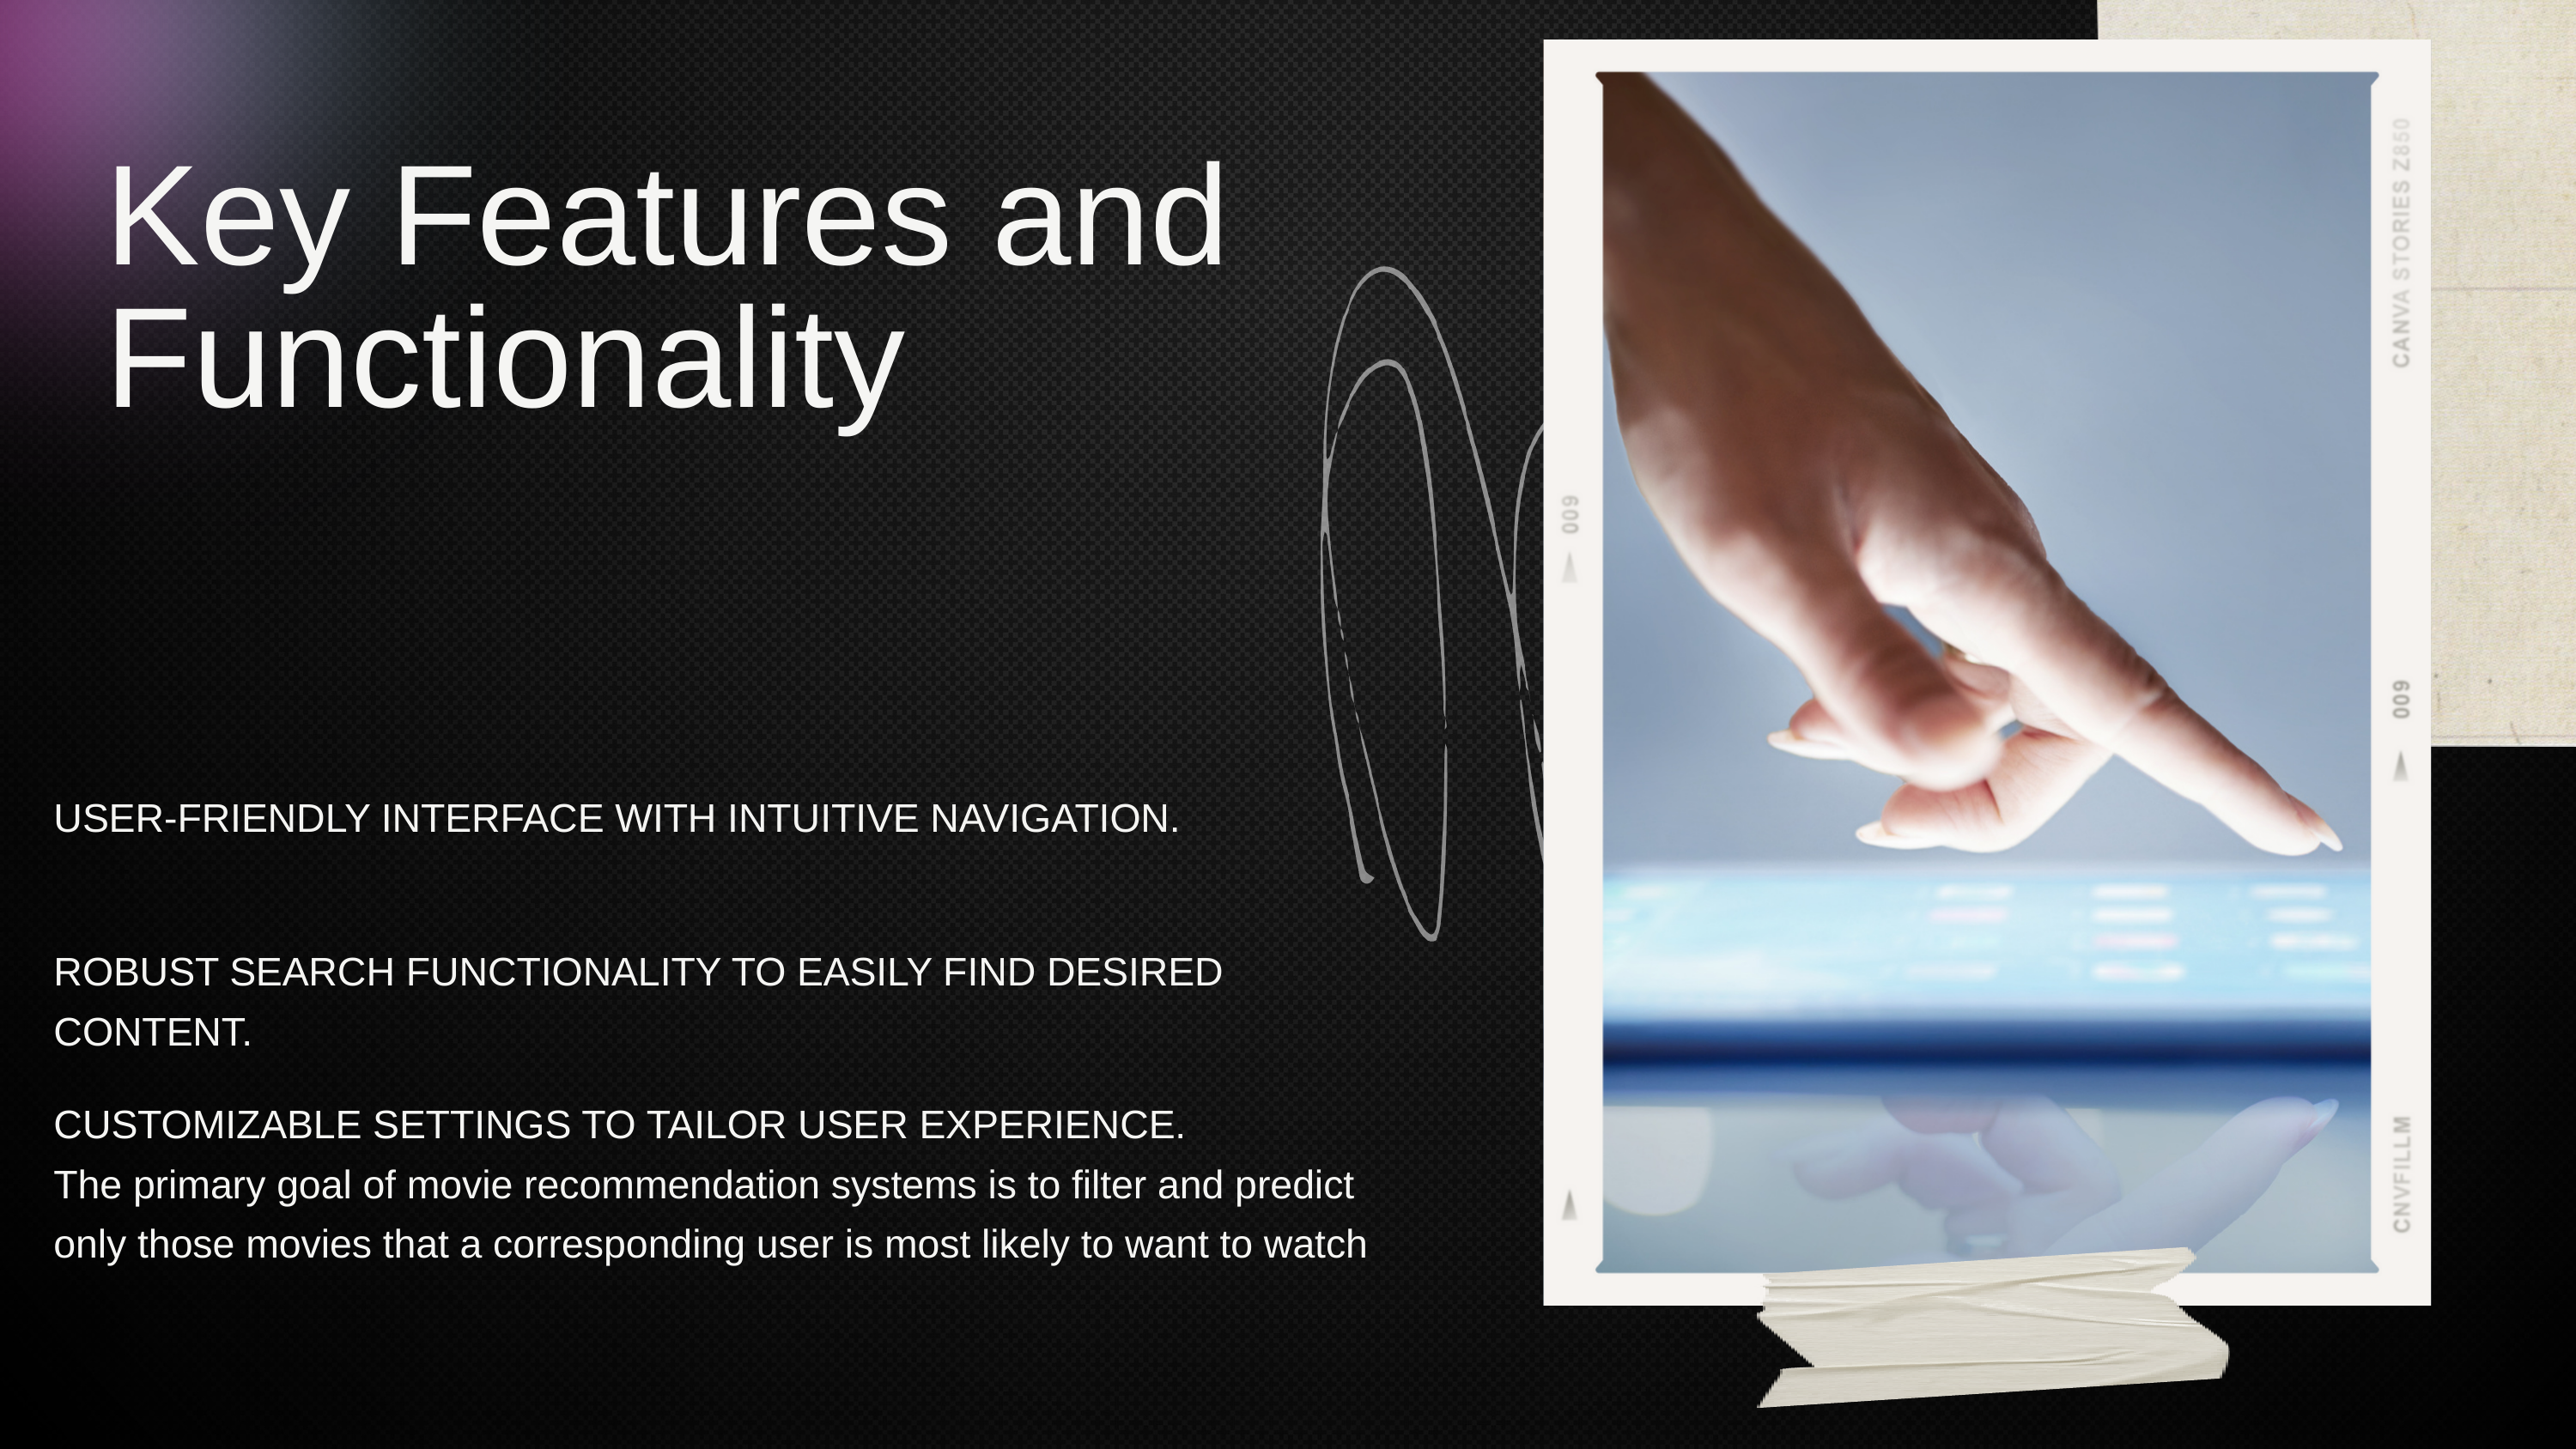

Key Features and Functionality

USER-FRIENDLY INTERFACE WITH INTUITIVE NAVIGATION.
ROBUST SEARCH FUNCTIONALITY TO EASILY FIND DESIRED CONTENT.
CUSTOMIZABLE SETTINGS TO TAILOR USER EXPERIENCE.
The primary goal of movie recommendation systems is to filter and predict only those movies that a corresponding user is most likely to want to watch